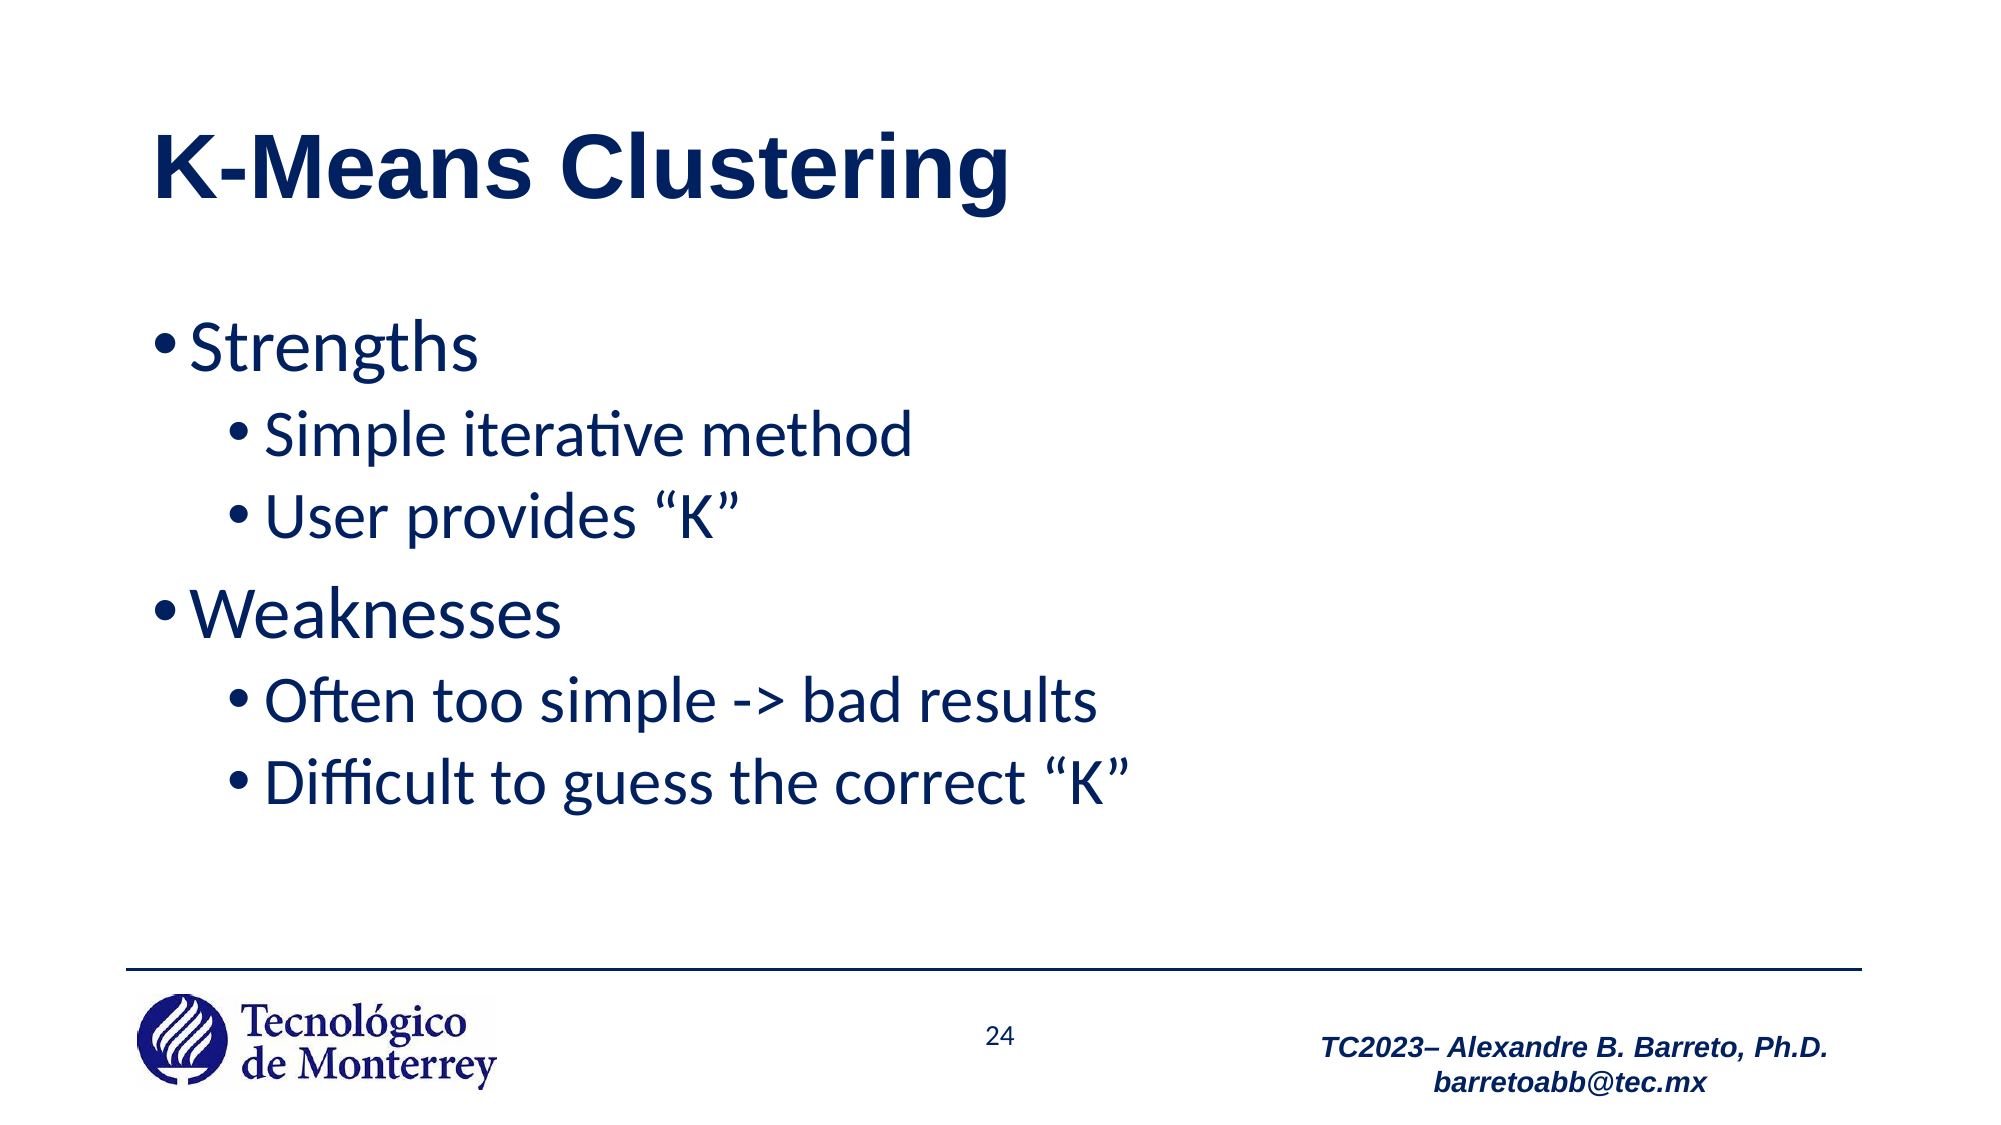

# K-Means Clustering
Strengths
Simple iterative method
User provides “K”
Weaknesses
Often too simple -> bad results
Difficult to guess the correct “K”